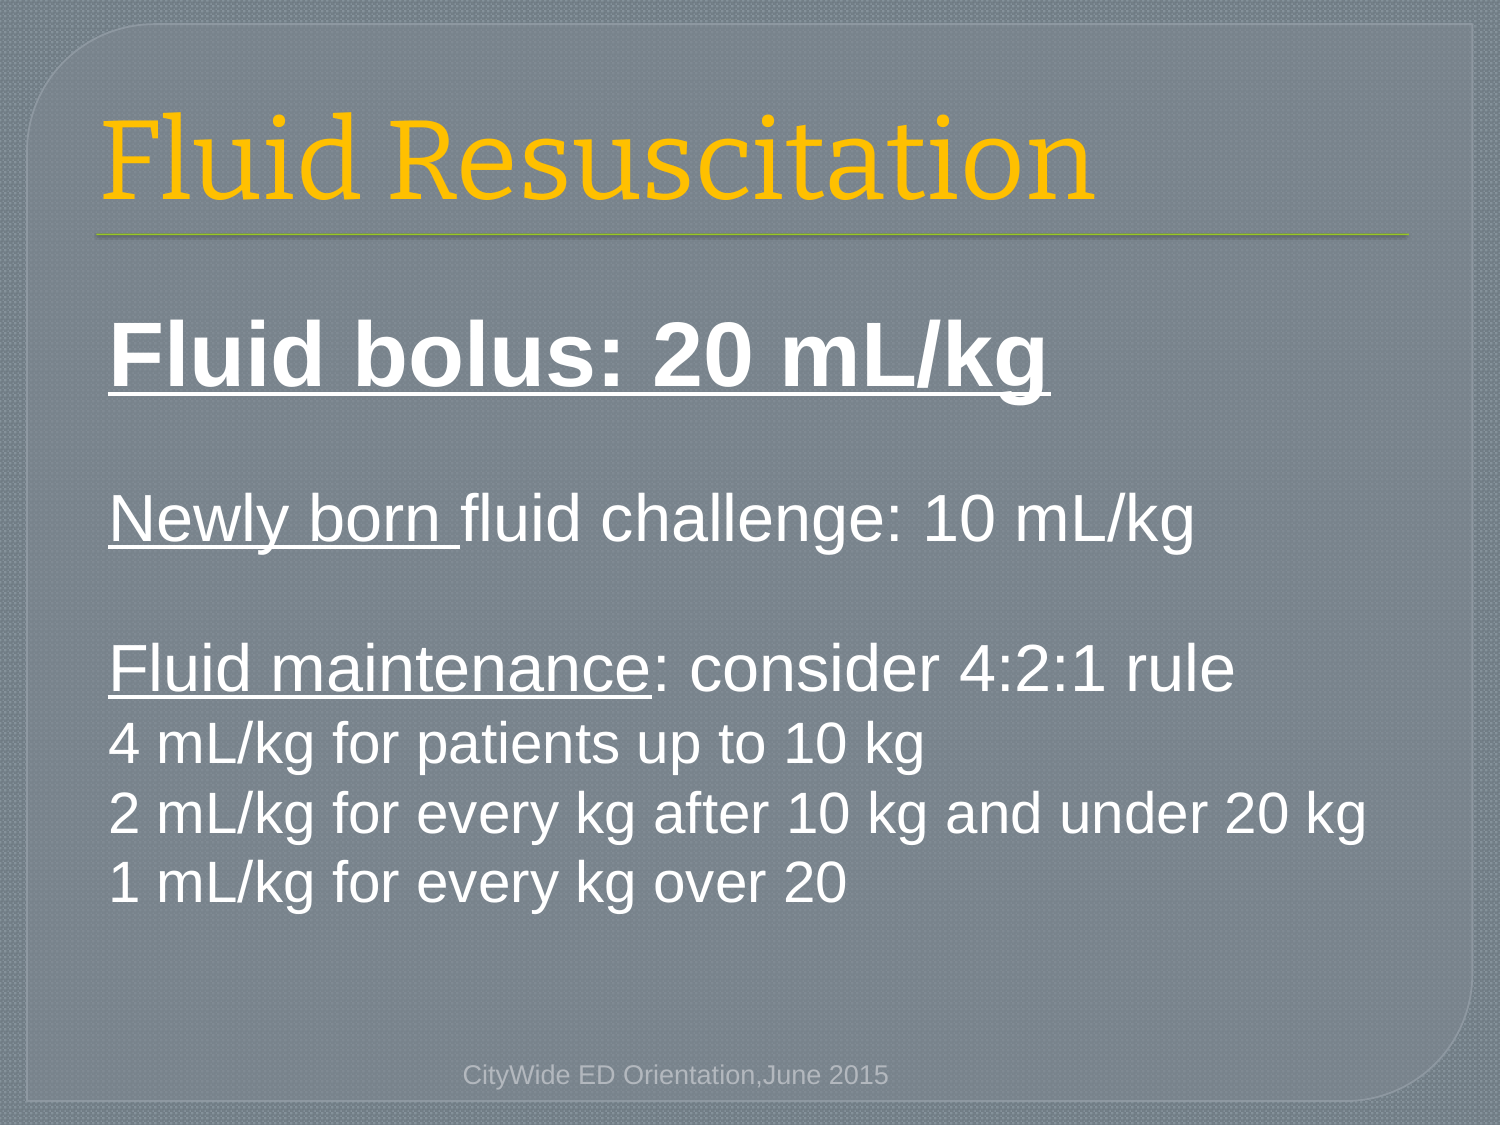

# Fluid Resuscitation
Fluid bolus: 20 mL/kg

Newly born fluid challenge: 10 mL/kg

Fluid maintenance: consider 4:2:1 rule
4 mL/kg for patients up to 10 kg
2 mL/kg for every kg after 10 kg and under 20 kg
1 mL/kg for every kg over 20

CityWide ED Orientation,June 2015